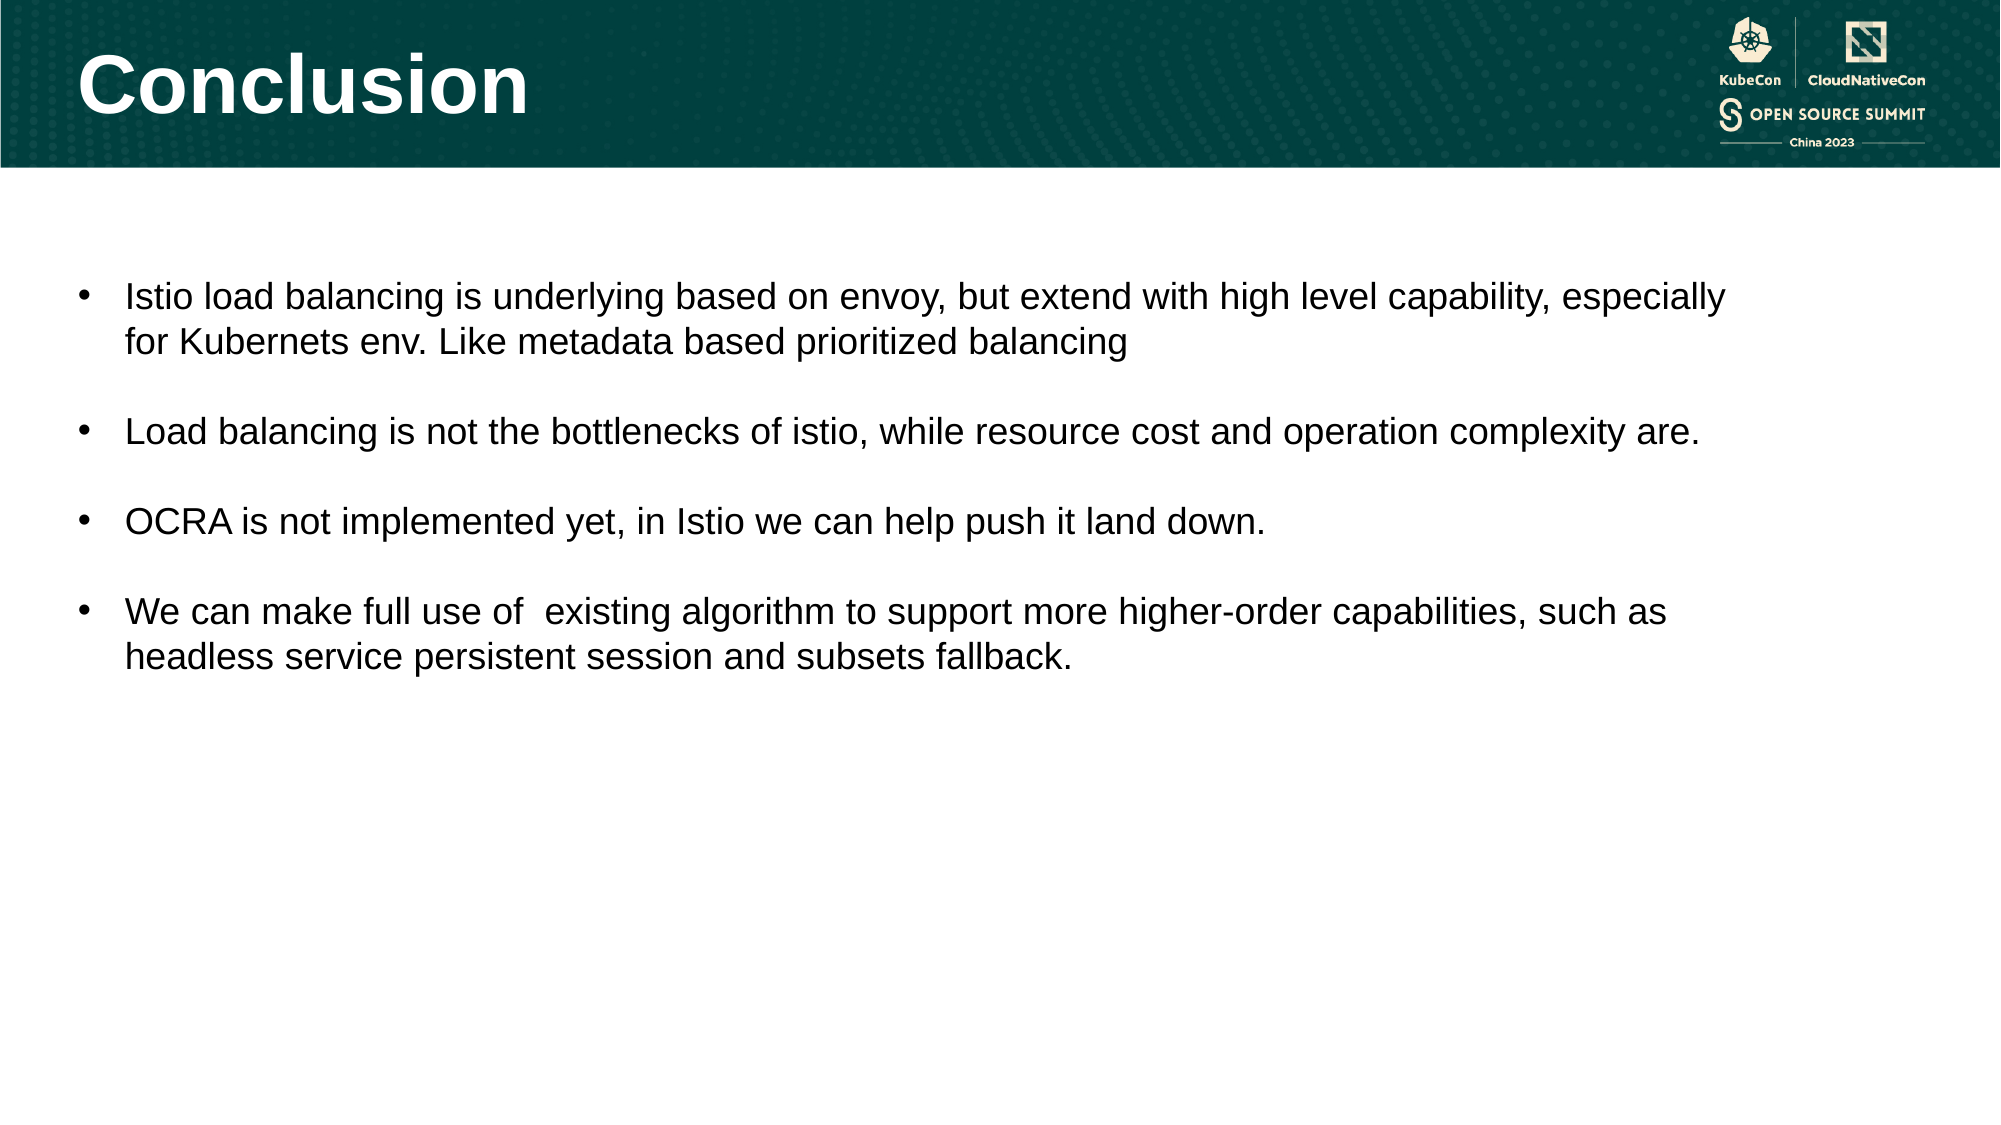

Conclusion
Istio load balancing is underlying based on envoy, but extend with high level capability, especially for Kubernets env. Like metadata based prioritized balancing

Load balancing is not the bottlenecks of istio, while resource cost and operation complexity are.

OCRA is not implemented yet, in Istio we can help push it land down.

We can make full use of  existing algorithm to support more higher-order capabilities, such as headless service persistent session and subsets fallback.